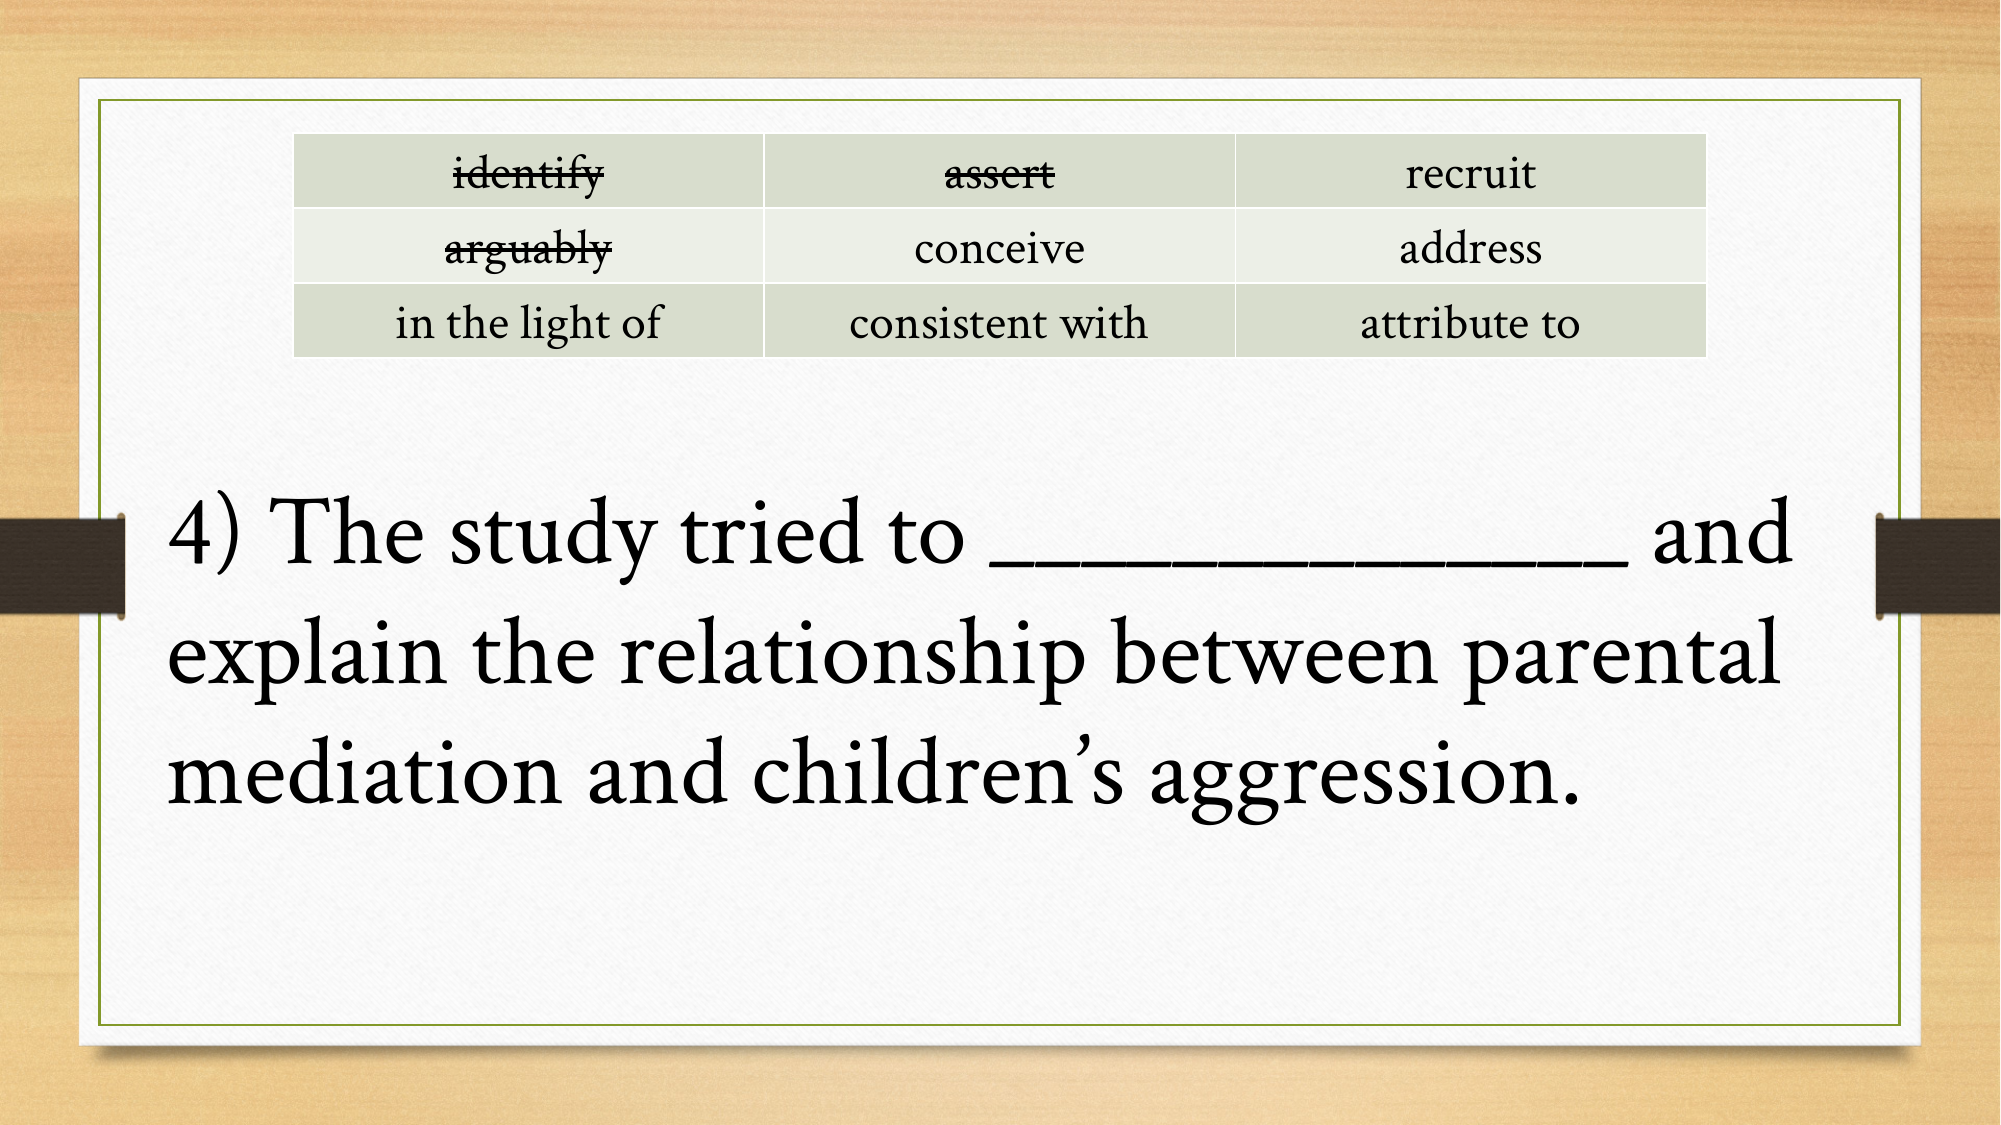

| identify | assert | recruit |
| --- | --- | --- |
| arguably | conceive | address |
| in the light of | consistent with | attribute to |
4) The study tried to ______________ and explain the relationship between parental mediation and children’s aggression.